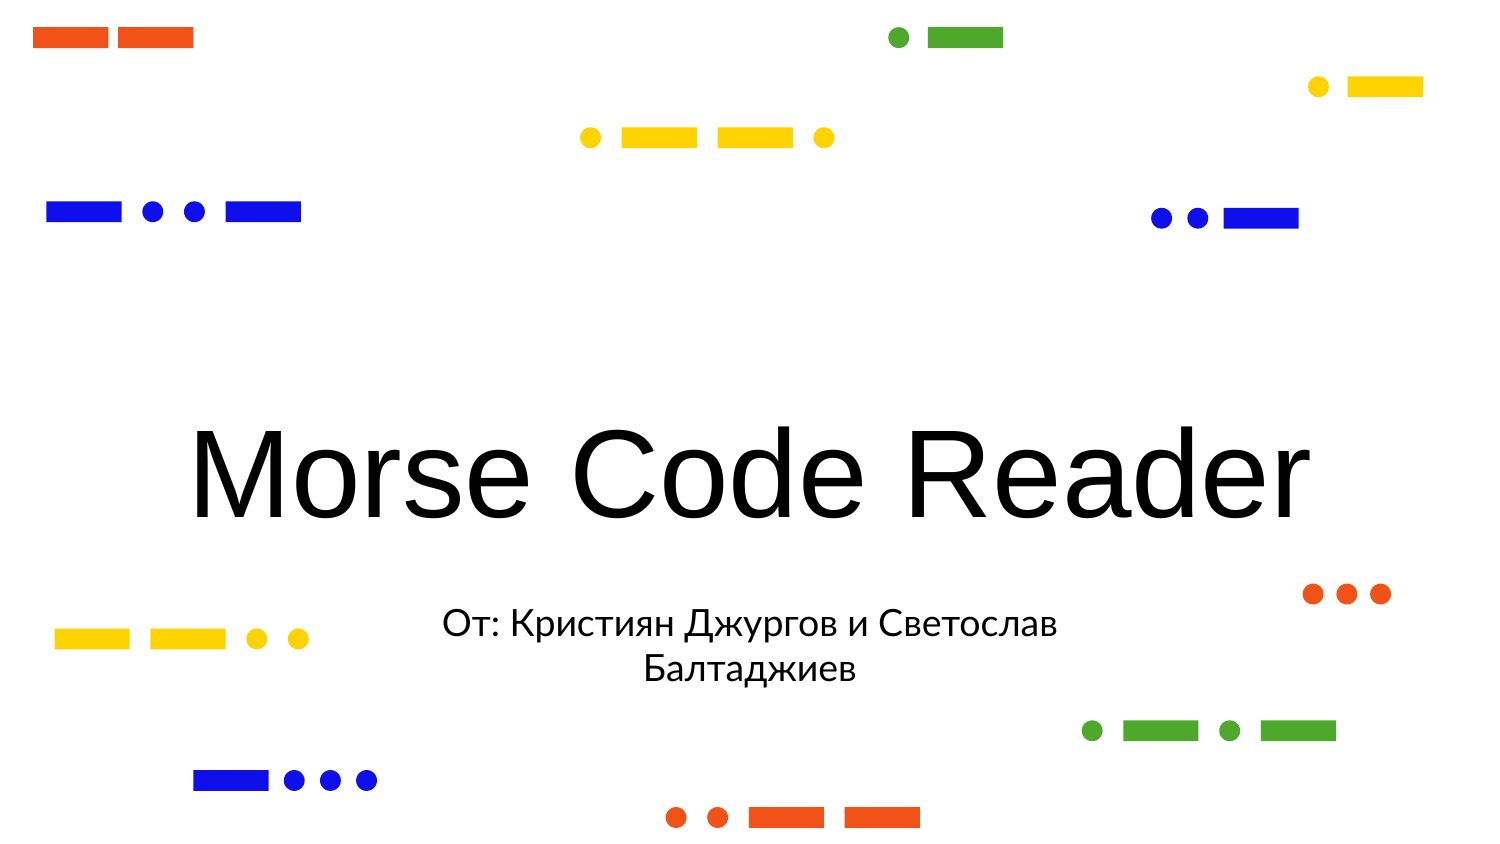

# Morse Code Reader
От: Кристиян Джургов и Светослав Балтаджиев